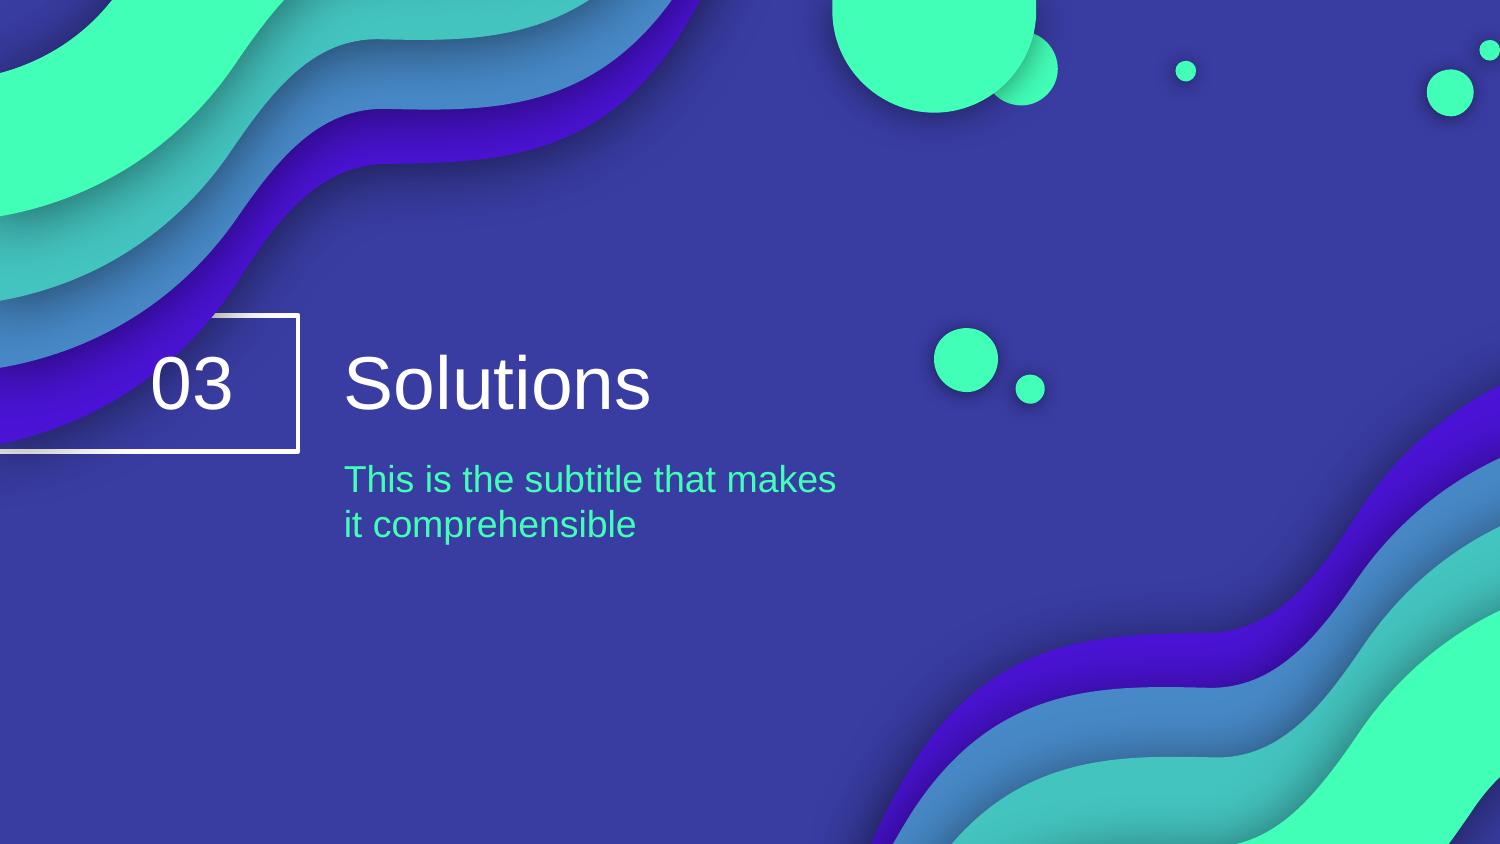

# Solutions
03
This is the subtitle that makes it comprehensible